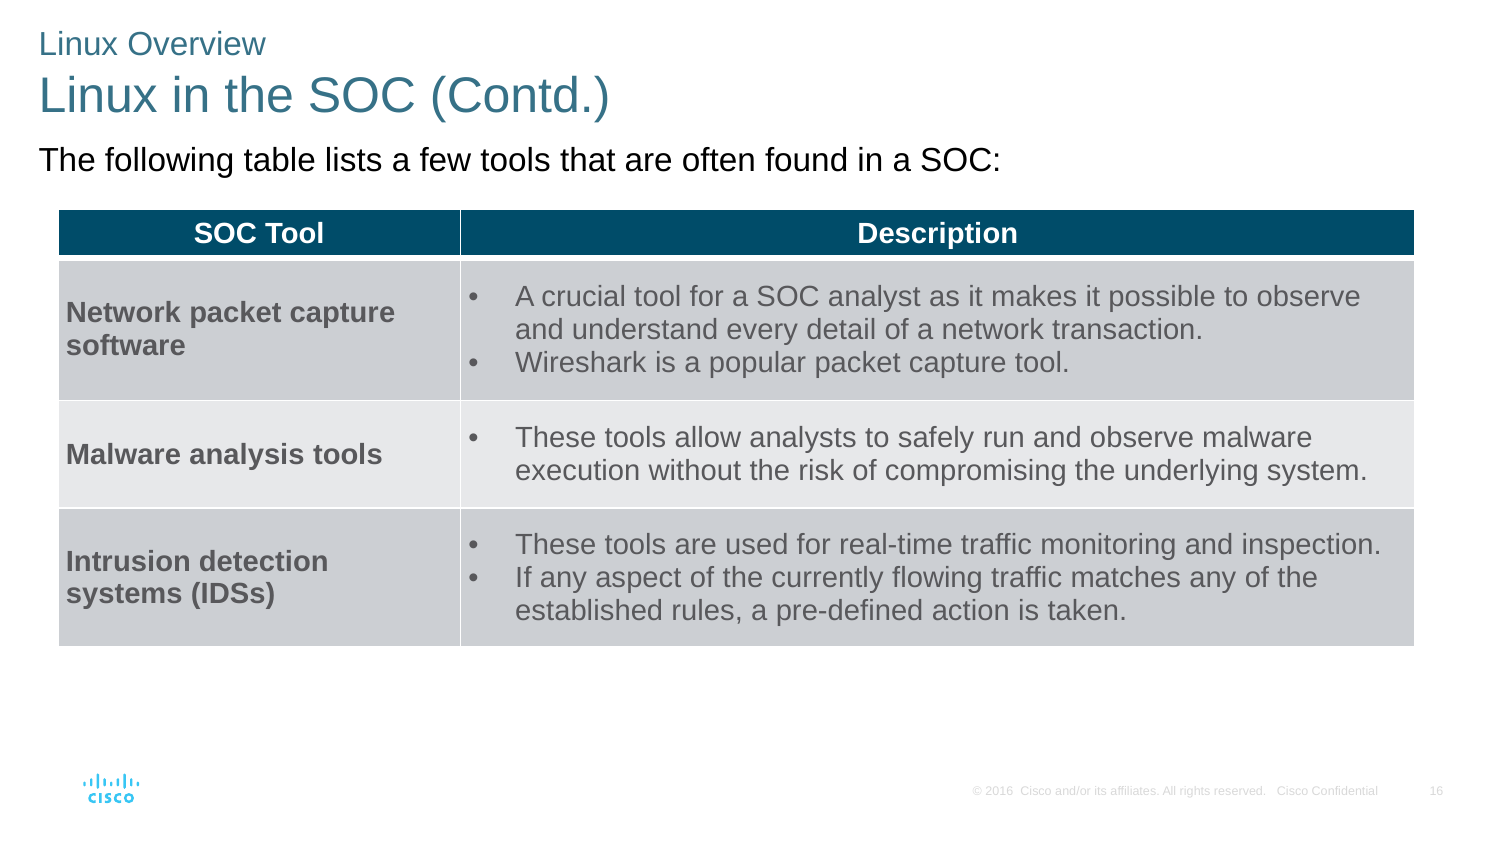

Linux Overview
Linux in the SOC (Contd.)
The following table lists a few tools that are often found in a SOC:

| SOC Tool | Description |
| --- | --- |
| Network packet capture software | A crucial tool for a SOC analyst as it makes it possible to observe and understand every detail of a network transaction. Wireshark is a popular packet capture tool. |
| Malware analysis tools | These tools allow analysts to safely run and observe malware execution without the risk of compromising the underlying system. |
| Intrusion detection systems (IDSs) | These tools are used for real-time traffic monitoring and inspection. If any aspect of the currently flowing traffic matches any of the established rules, a pre-defined action is taken. |